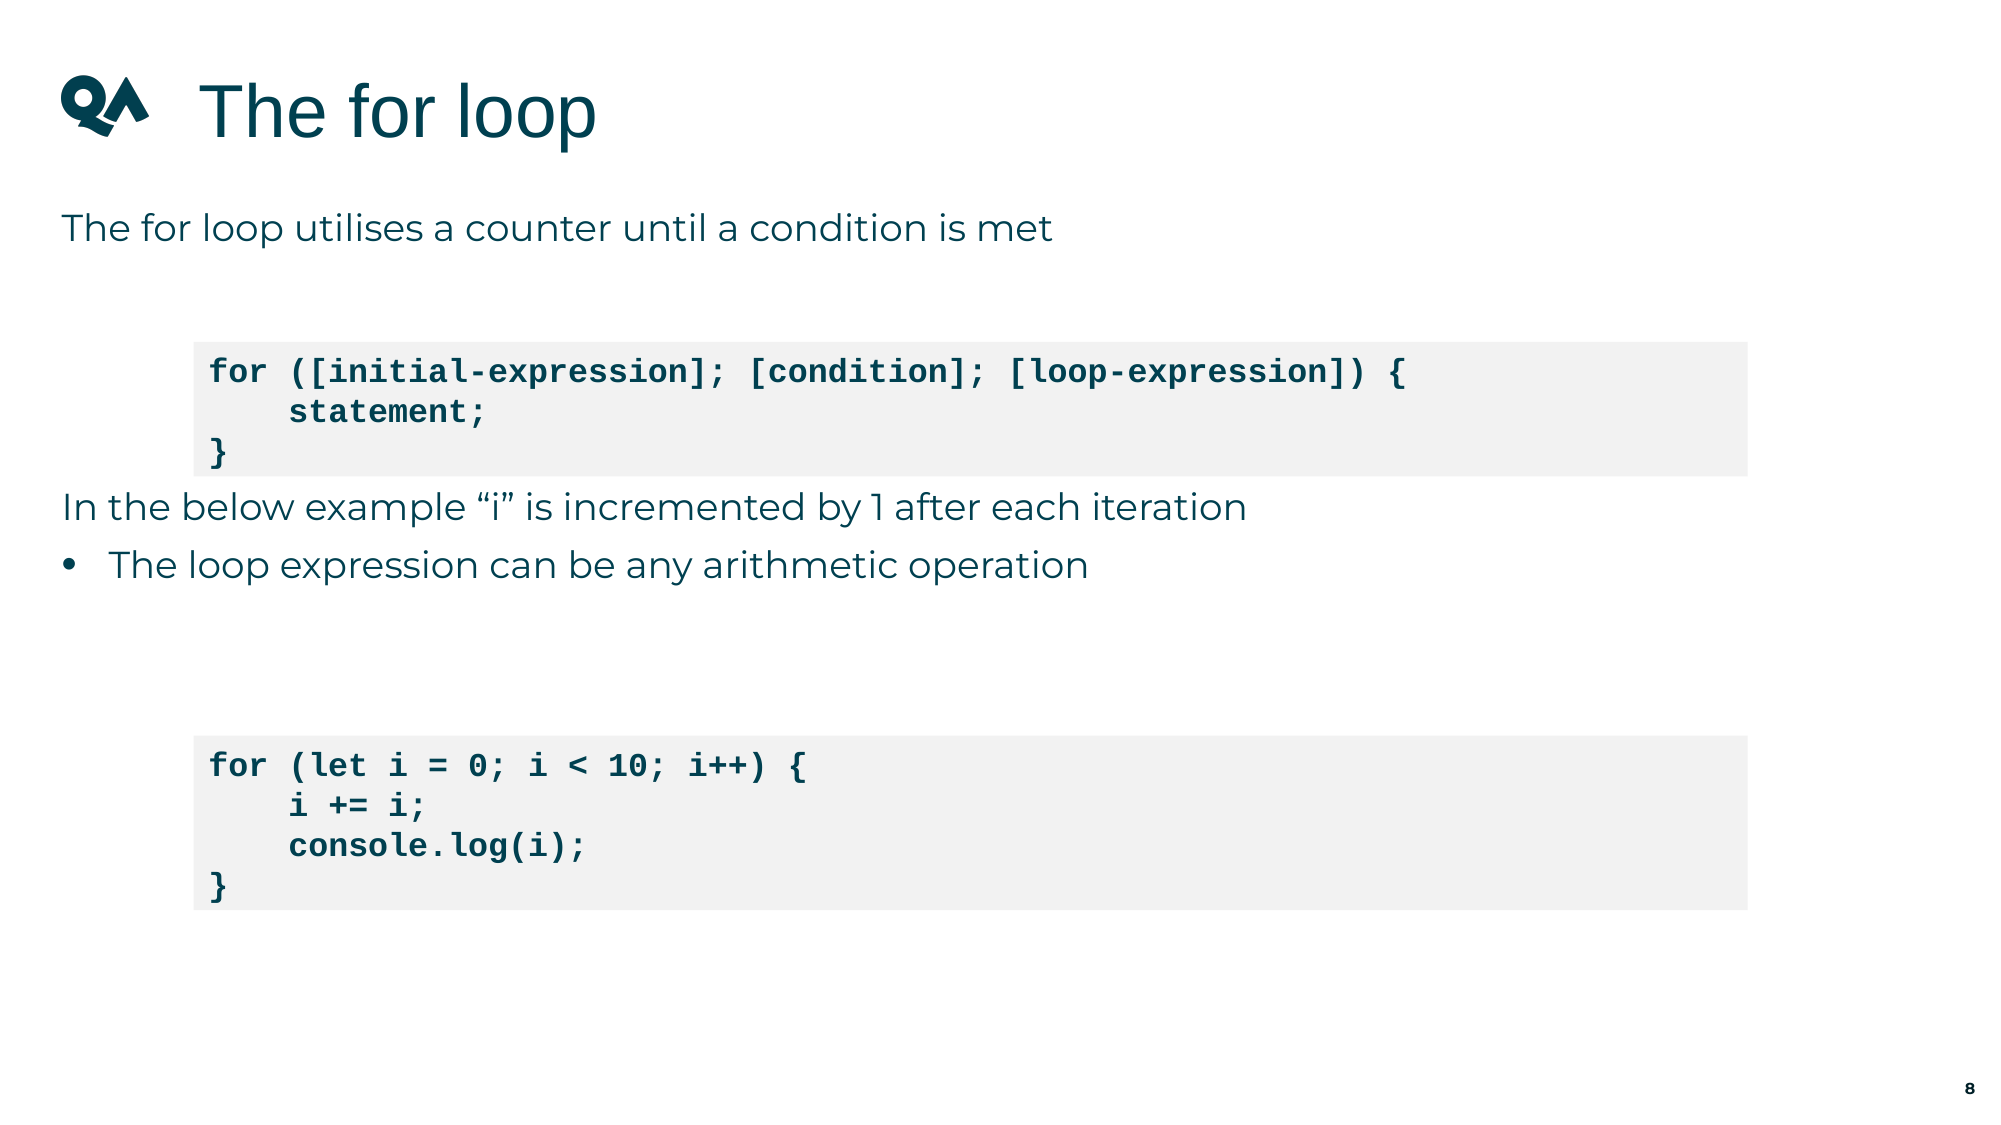

The for loop

The for loop utilises a counter until a condition is met

In the below example “i” is incremented by 1 after each iteration
The loop expression can be any arithmetic operation

for ([initial-expression]; [condition]; [loop-expression]) {
    statement;
}
for (let i = 0; i < 10; i++) {
    i += i;
    console.log(i);
}
8